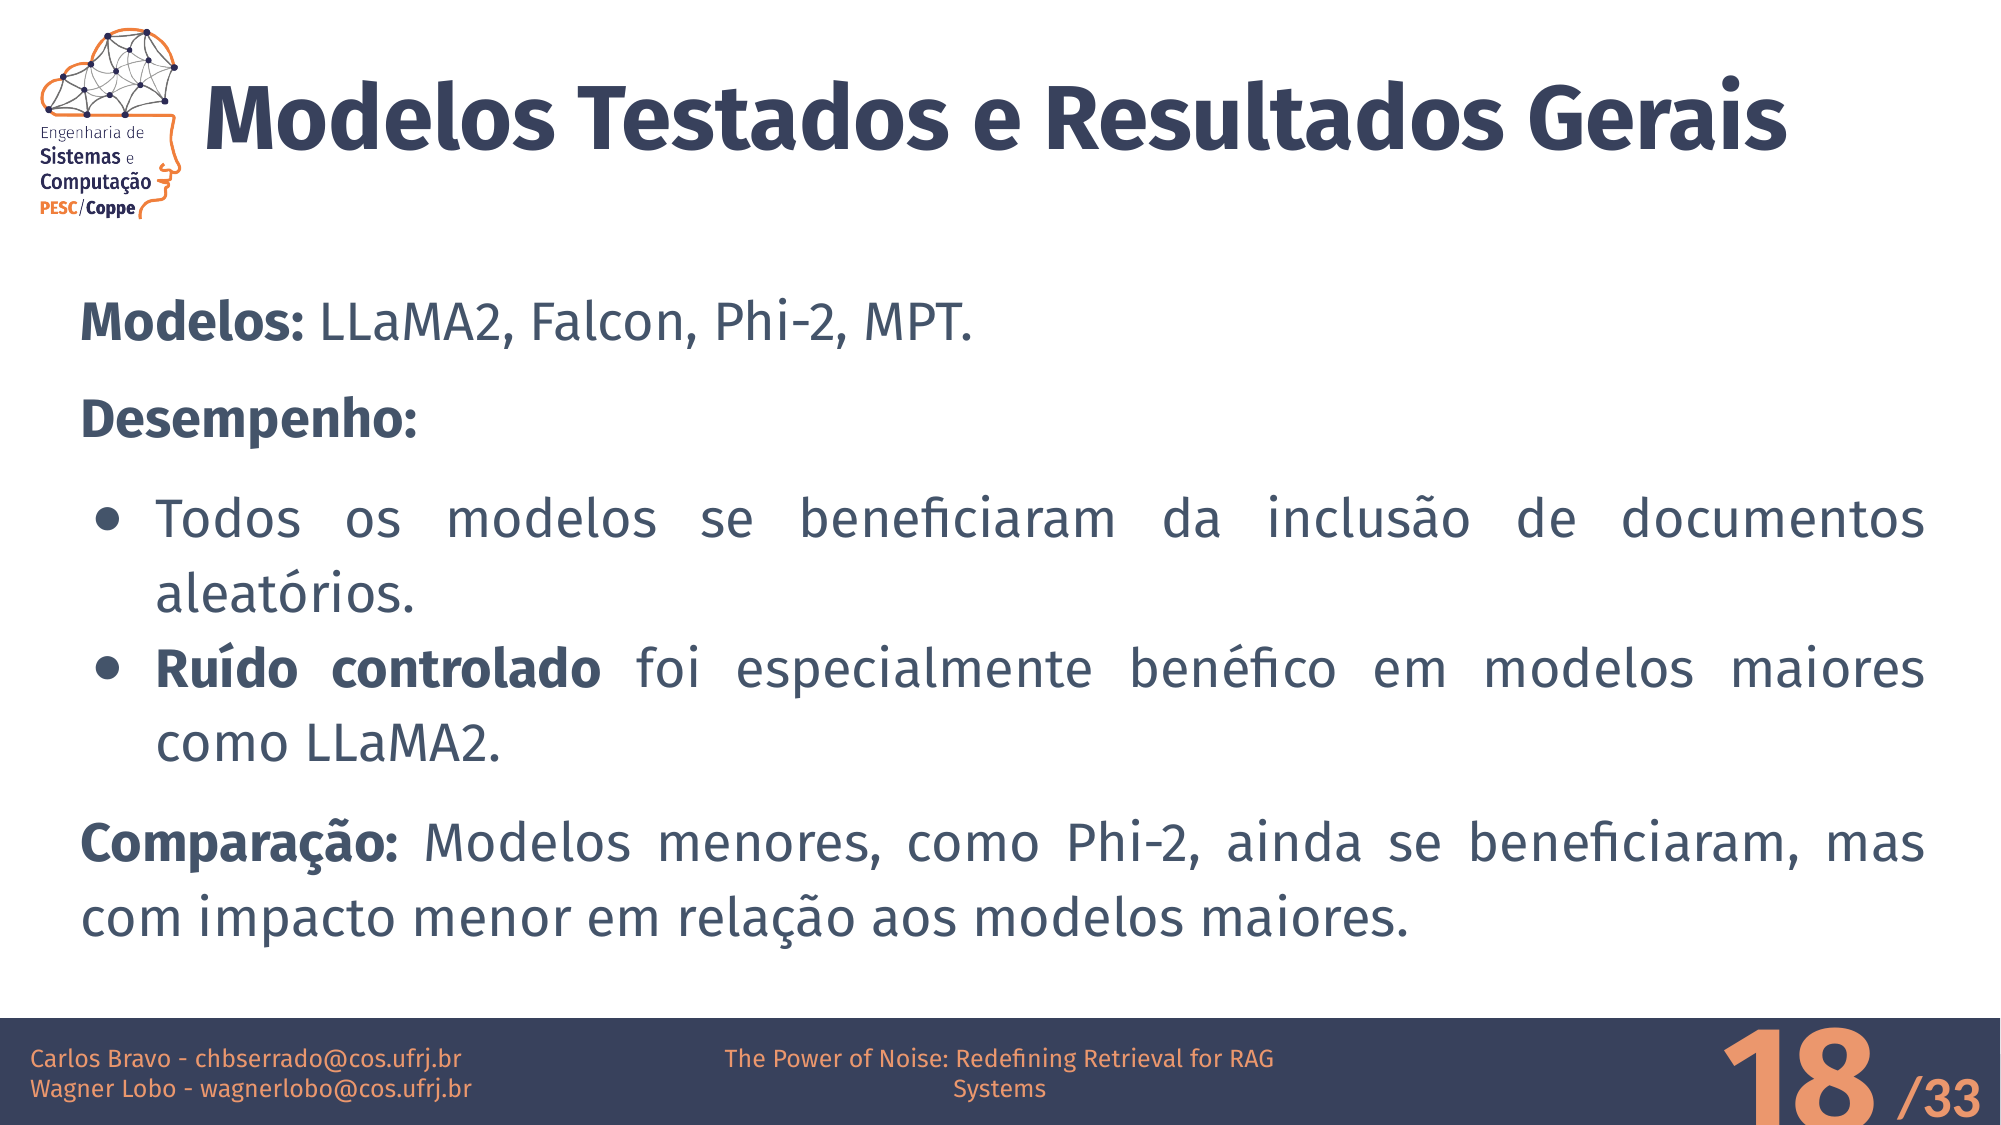

# Modelos Testados e Resultados Gerais
Modelos: LLaMA2, Falcon, Phi-2, MPT.
Desempenho:
Todos os modelos se beneficiaram da inclusão de documentos aleatórios.
Ruído controlado foi especialmente benéfico em modelos maiores como LLaMA2.
Comparação: Modelos menores, como Phi-2, ainda se beneficiaram, mas com impacto menor em relação aos modelos maiores.

18